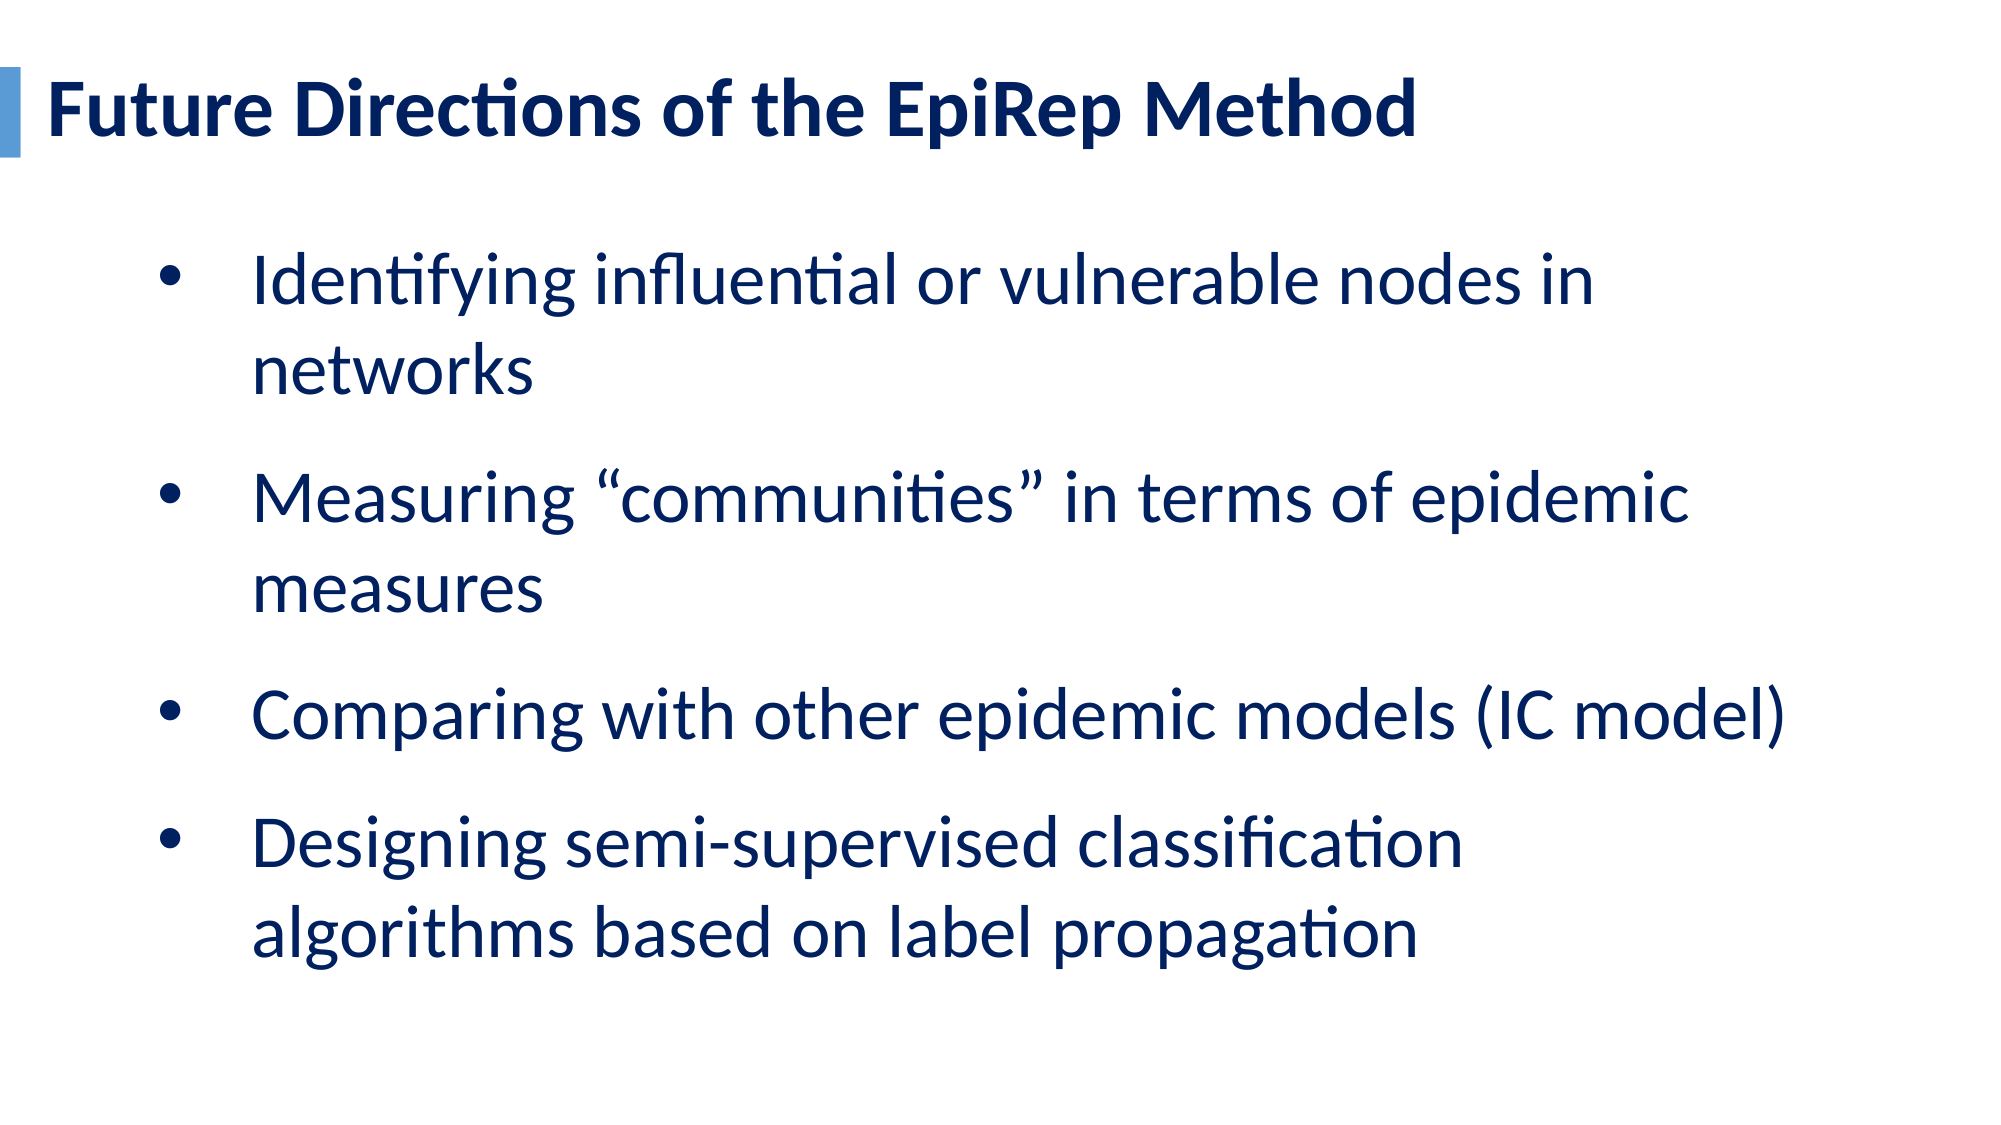

Future Directions of the EpiRep Method
Identifying influential or vulnerable nodes in networks
Measuring “communities” in terms of epidemic measures
Comparing with other epidemic models (IC model)
Designing semi-supervised classification algorithms based on label propagation